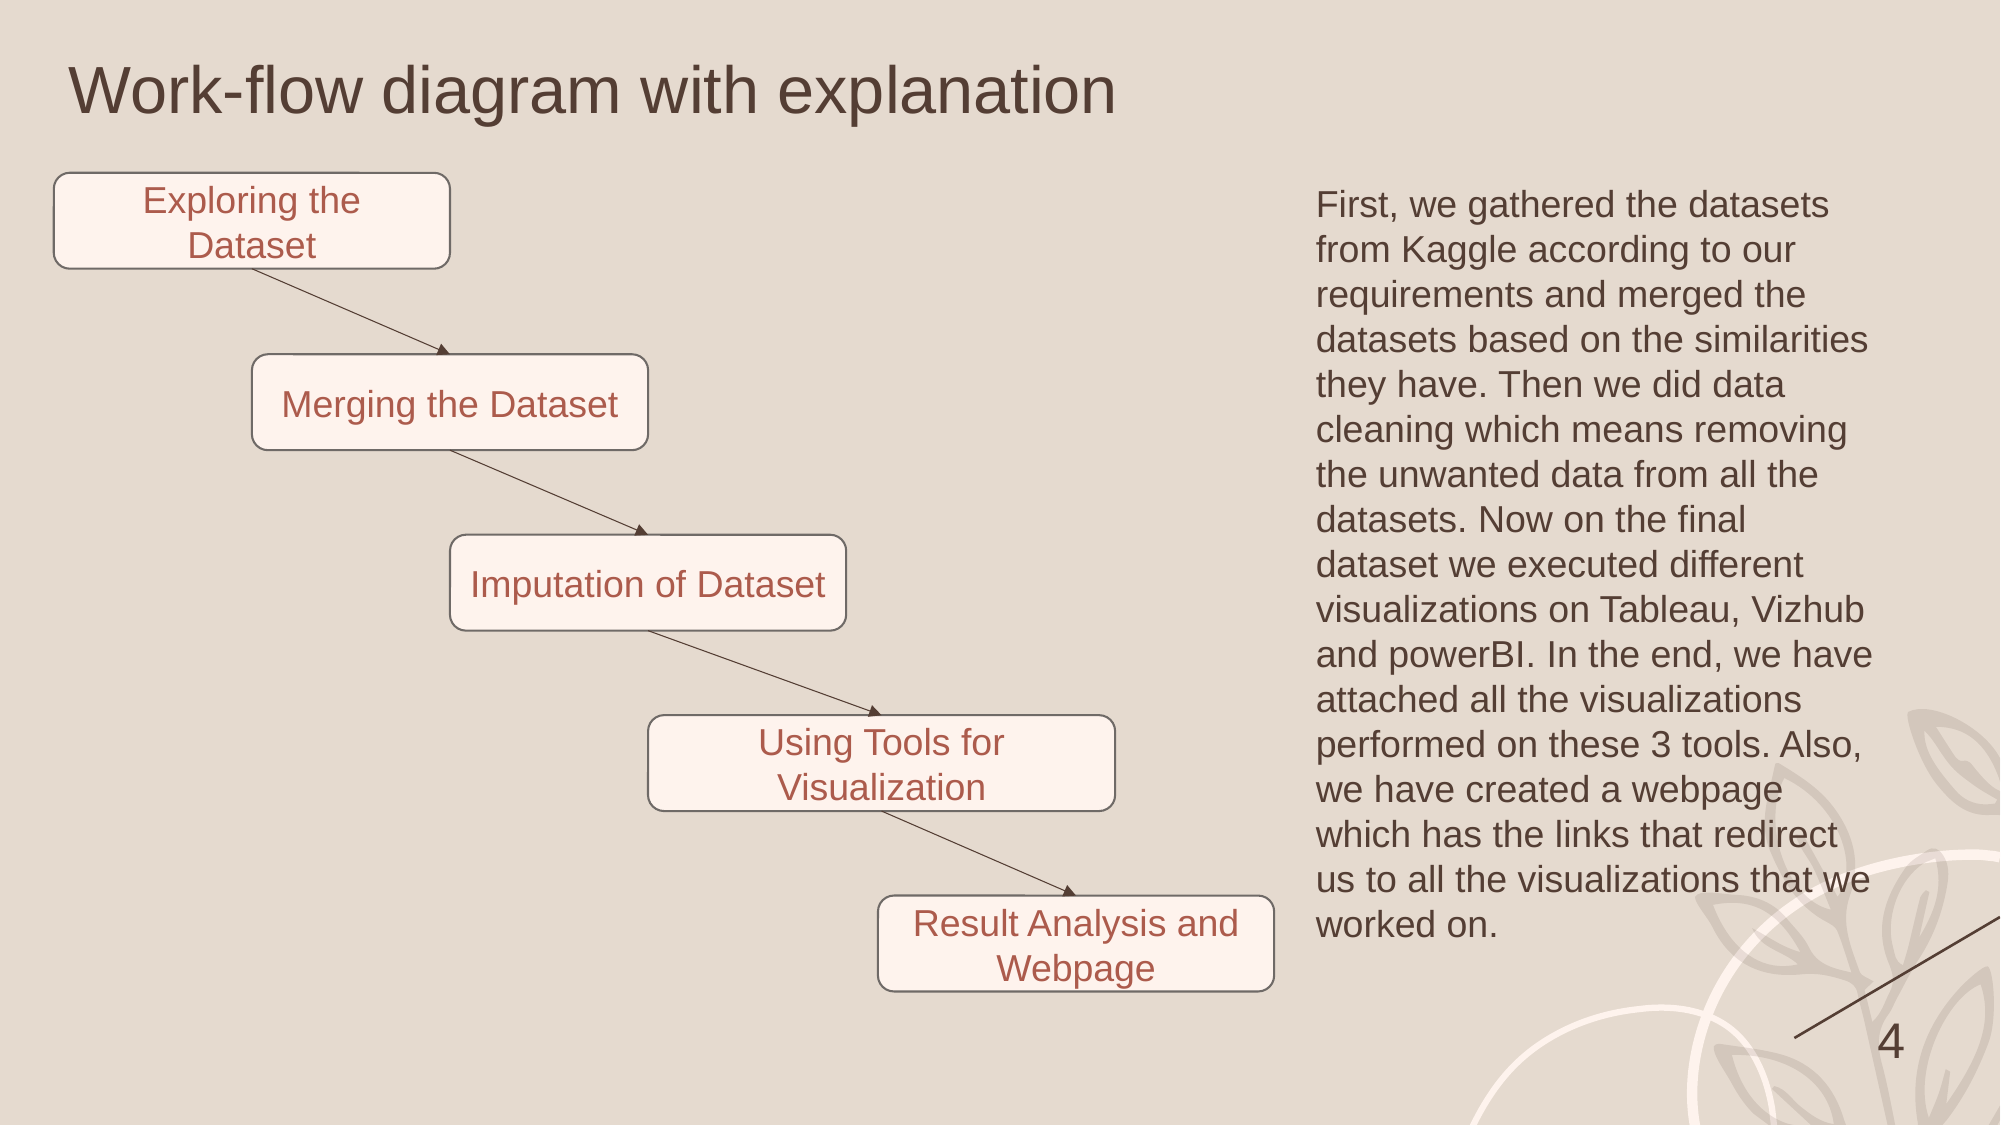

Work-flow diagram with explanation
Exploring the Dataset
First, we gathered the datasets from Kaggle according to our requirements and merged the datasets based on the similarities they have. Then we did data cleaning which means removing the unwanted data from all the datasets. Now on the final dataset we executed different visualizations on Tableau, Vizhub and powerBI. In the end, we have attached all the visualizations performed on these 3 tools. Also, we have created a webpage which has the links that redirect us to all the visualizations that we worked on.
Merging the Dataset
Imputation of Dataset
Using Tools for Visualization
Result Analysis and Webpage
4